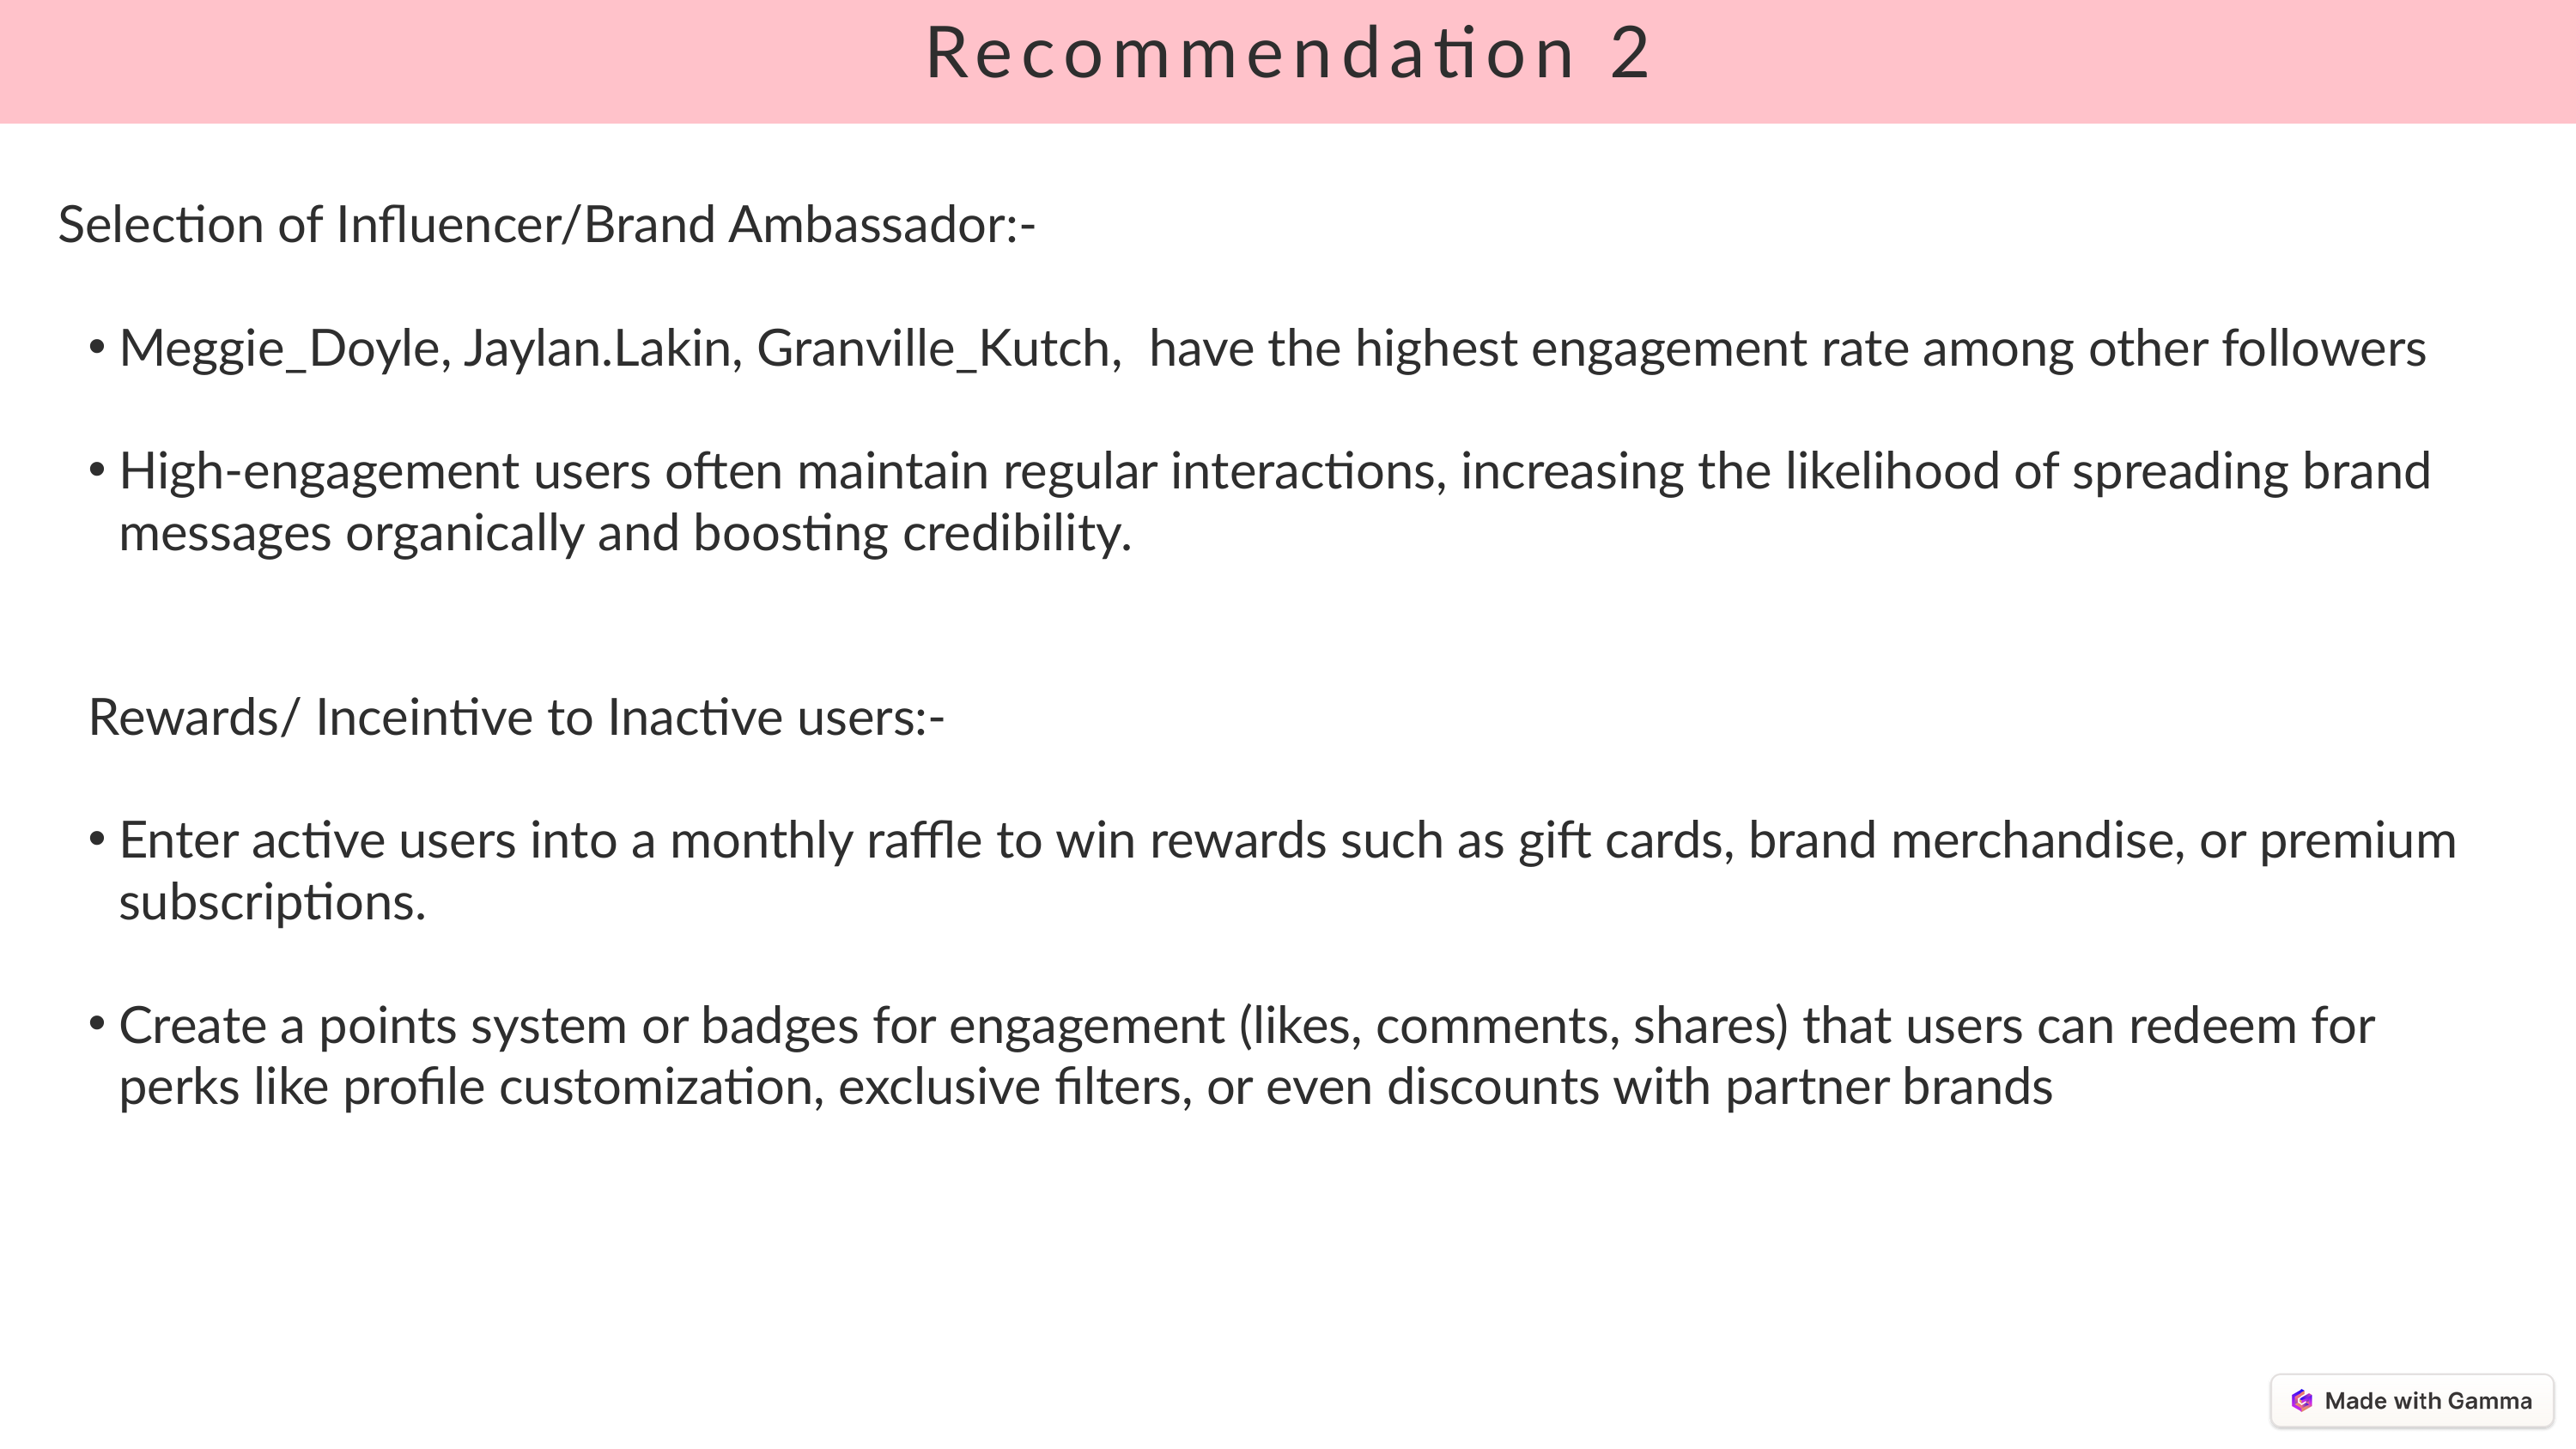

Recommendation 2
Selection of Influencer/Brand Ambassador:-

Meggie_Doyle, Jaylan.Lakin, Granville_Kutch,  have the highest engagement rate among other followers

High-engagement users often maintain regular interactions, increasing the likelihood of spreading brand messages organically and boosting credibility.

Rewards/ Inceintive to Inactive users:-

Enter active users into a monthly raffle to win rewards such as gift cards, brand merchandise, or premium subscriptions.

Create a points system or badges for engagement (likes, comments, shares) that users can redeem for perks like profile customization, exclusive filters, or even discounts with partner brands